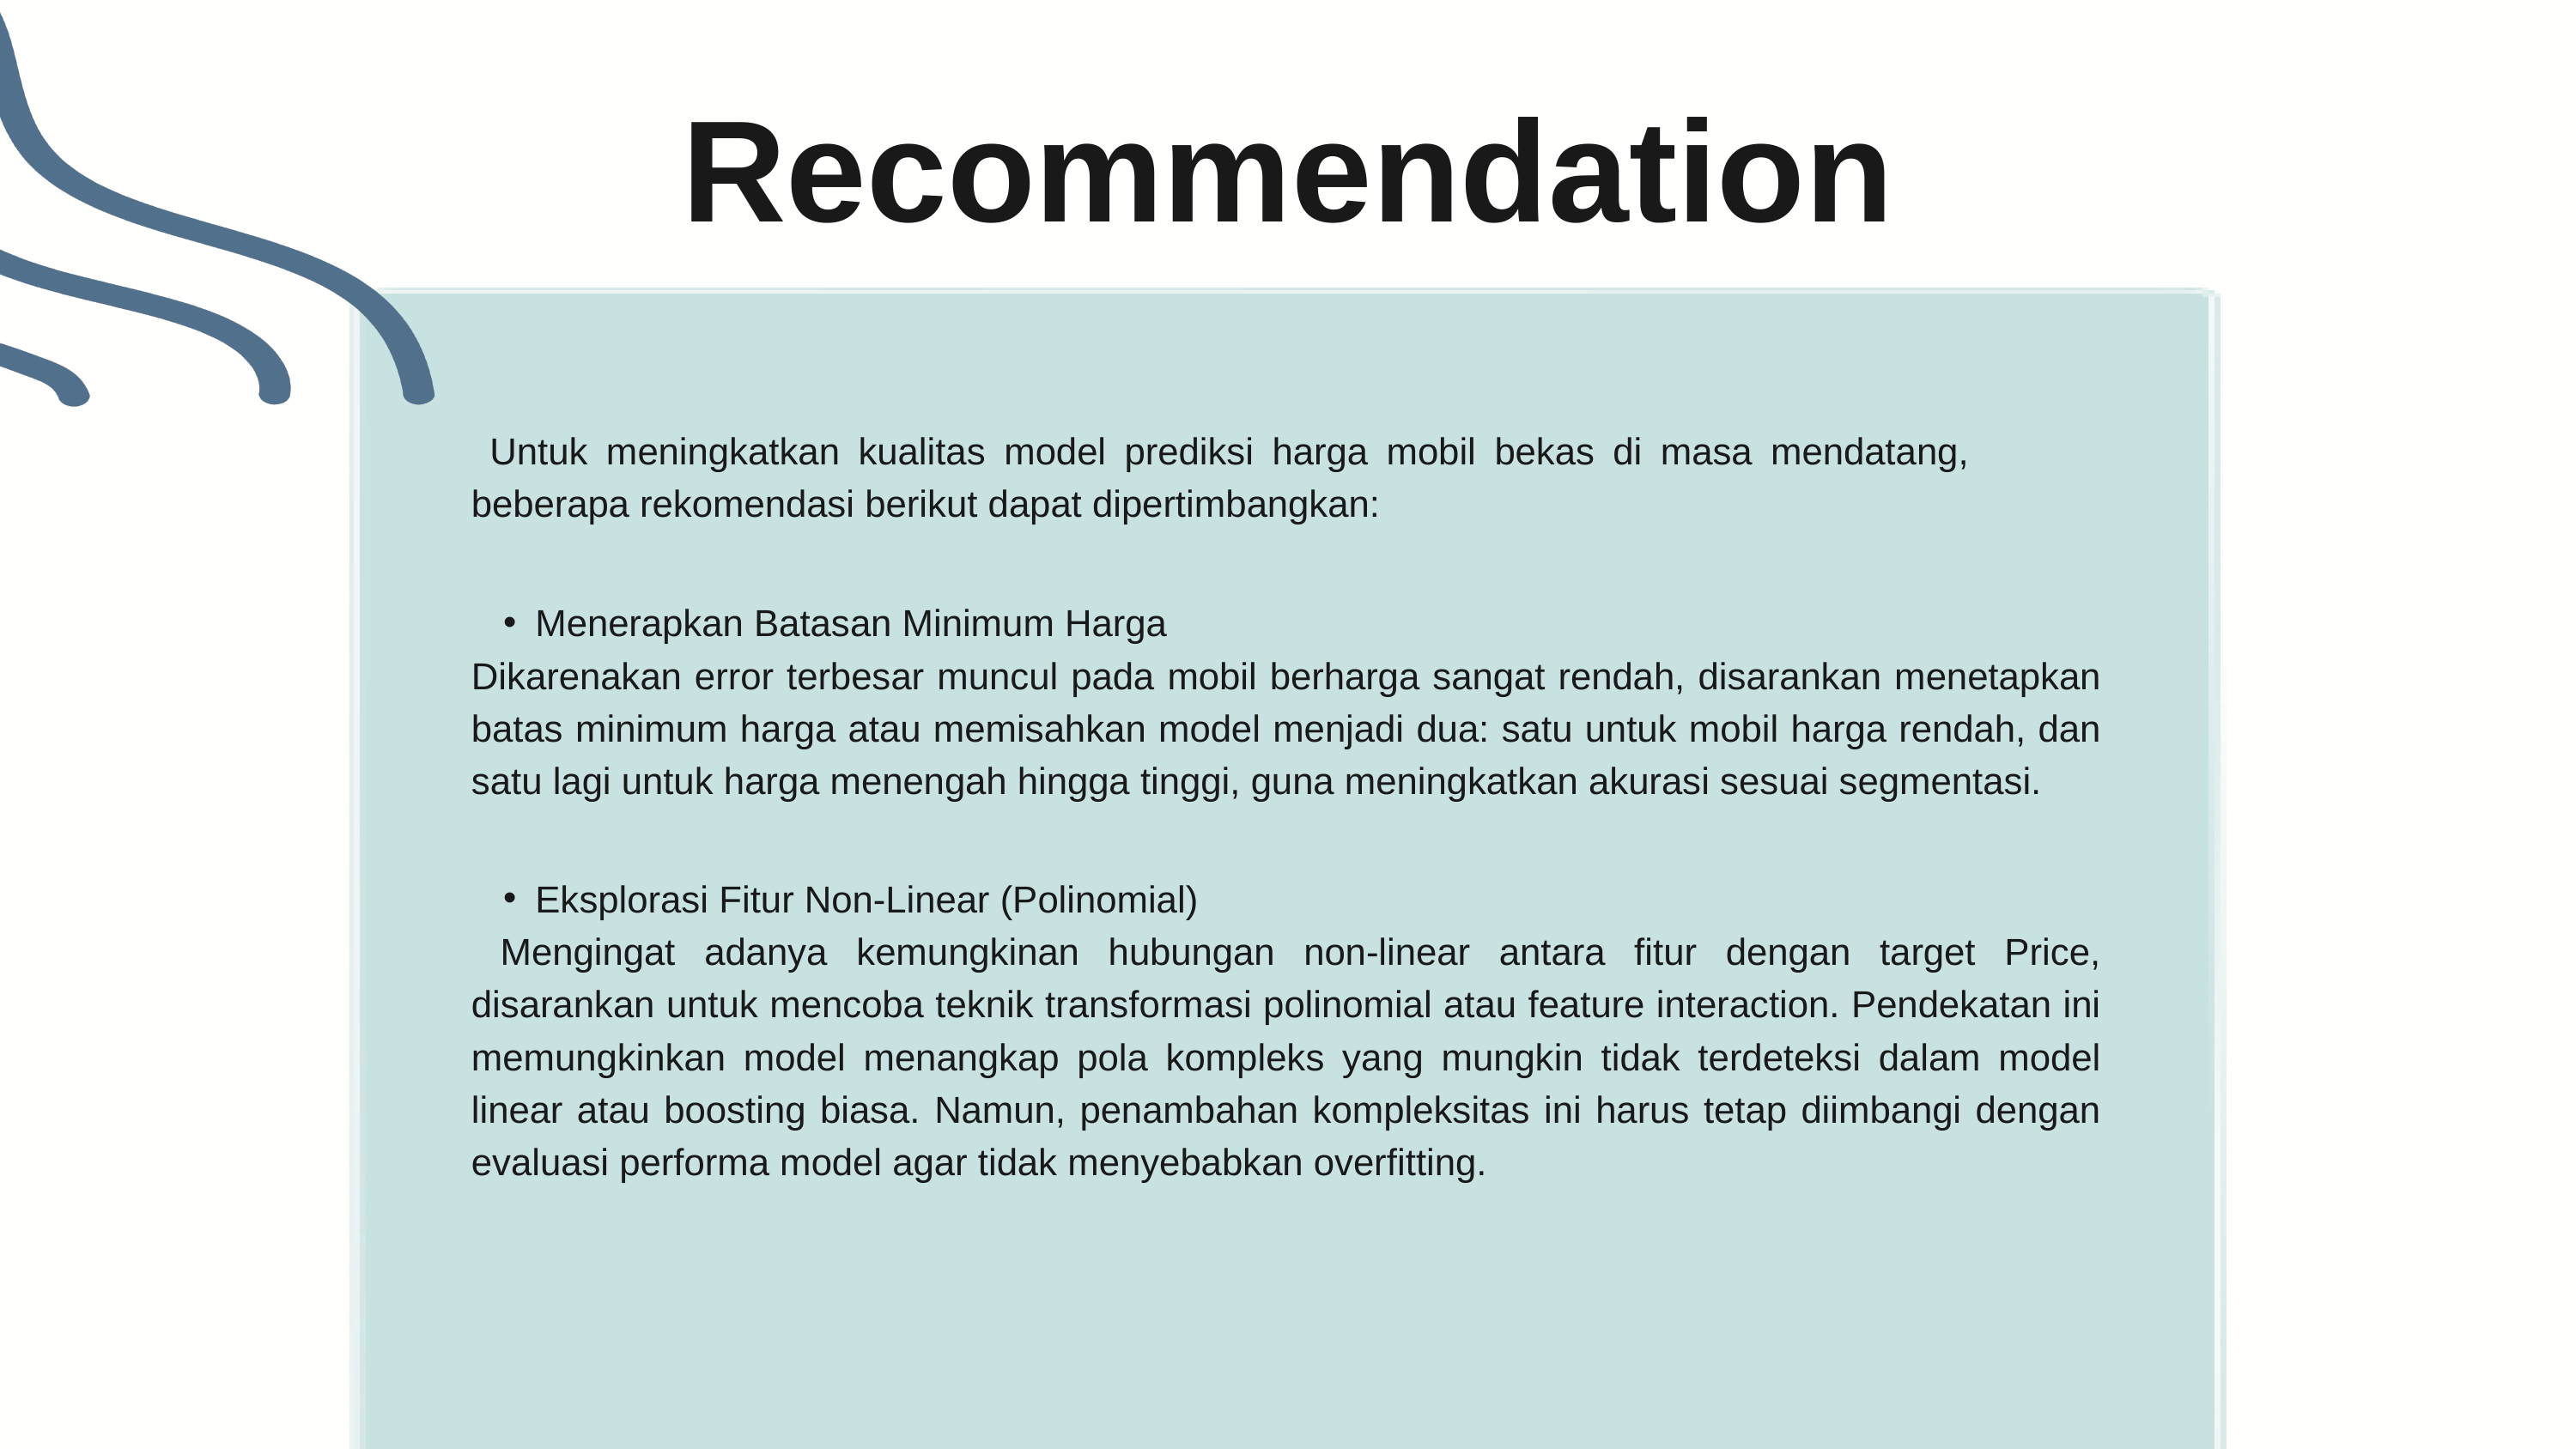

Recommendation

 Untuk meningkatkan kualitas model prediksi harga mobil bekas di masa mendatang, beberapa rekomendasi berikut dapat dipertimbangkan:

Menerapkan Batasan Minimum Harga
Dikarenakan error terbesar muncul pada mobil berharga sangat rendah, disarankan menetapkan batas minimum harga atau memisahkan model menjadi dua: satu untuk mobil harga rendah, dan satu lagi untuk harga menengah hingga tinggi, guna meningkatkan akurasi sesuai segmentasi.

Eksplorasi Fitur Non-Linear (Polinomial)
 Mengingat adanya kemungkinan hubungan non-linear antara fitur dengan target Price, disarankan untuk mencoba teknik transformasi polinomial atau feature interaction. Pendekatan ini memungkinkan model menangkap pola kompleks yang mungkin tidak terdeteksi dalam model linear atau boosting biasa. Namun, penambahan kompleksitas ini harus tetap diimbangi dengan evaluasi performa model agar tidak menyebabkan overfitting.